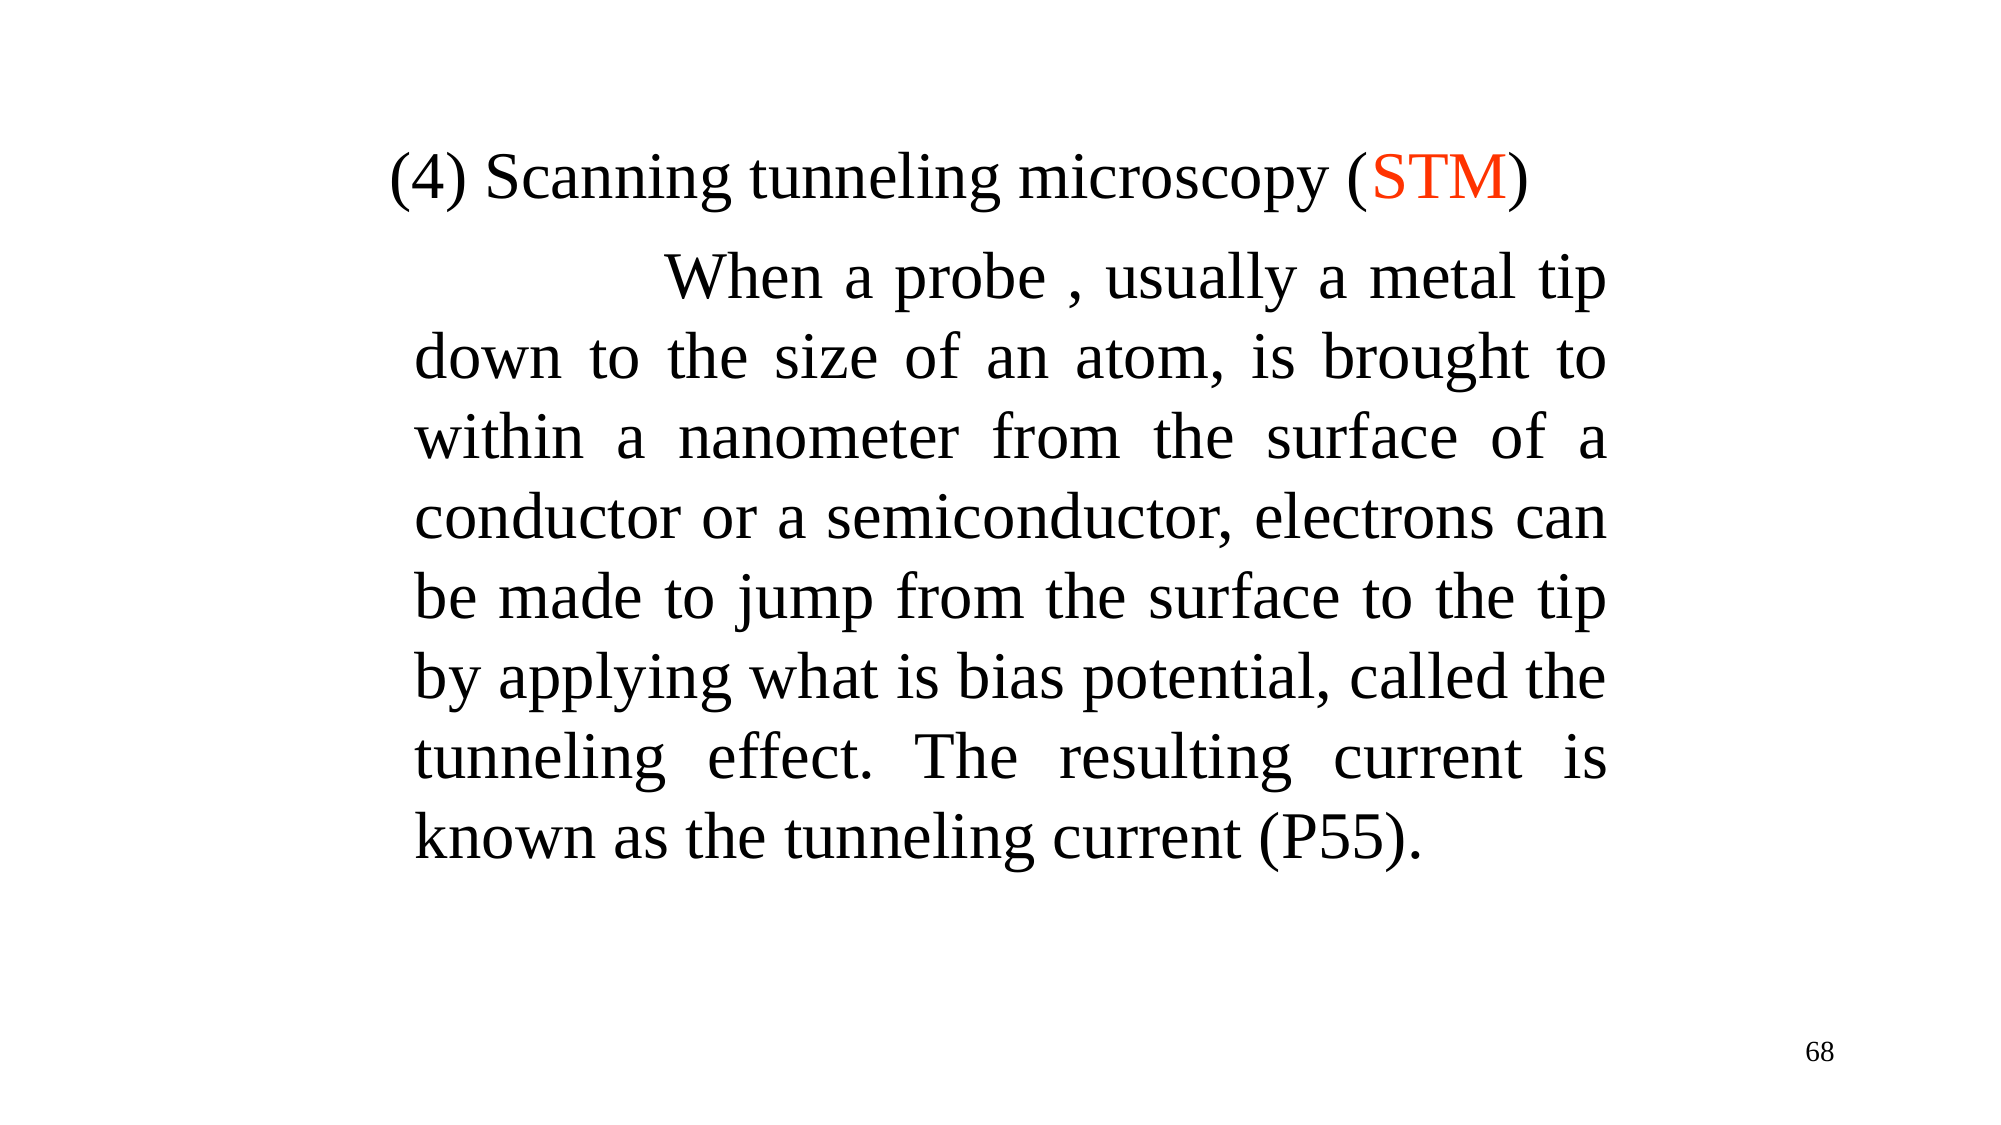

(4) Scanning tunneling microscopy (STM)
            When a probe , usually a metal tip down to the size of an atom, is brought to within a nanometer from the surface of a conductor or a semiconductor, electrons can be made to jump from the surface to the tip by applying what is bias potential, called the tunneling effect. The resulting current is known as the tunneling current (P55).
68